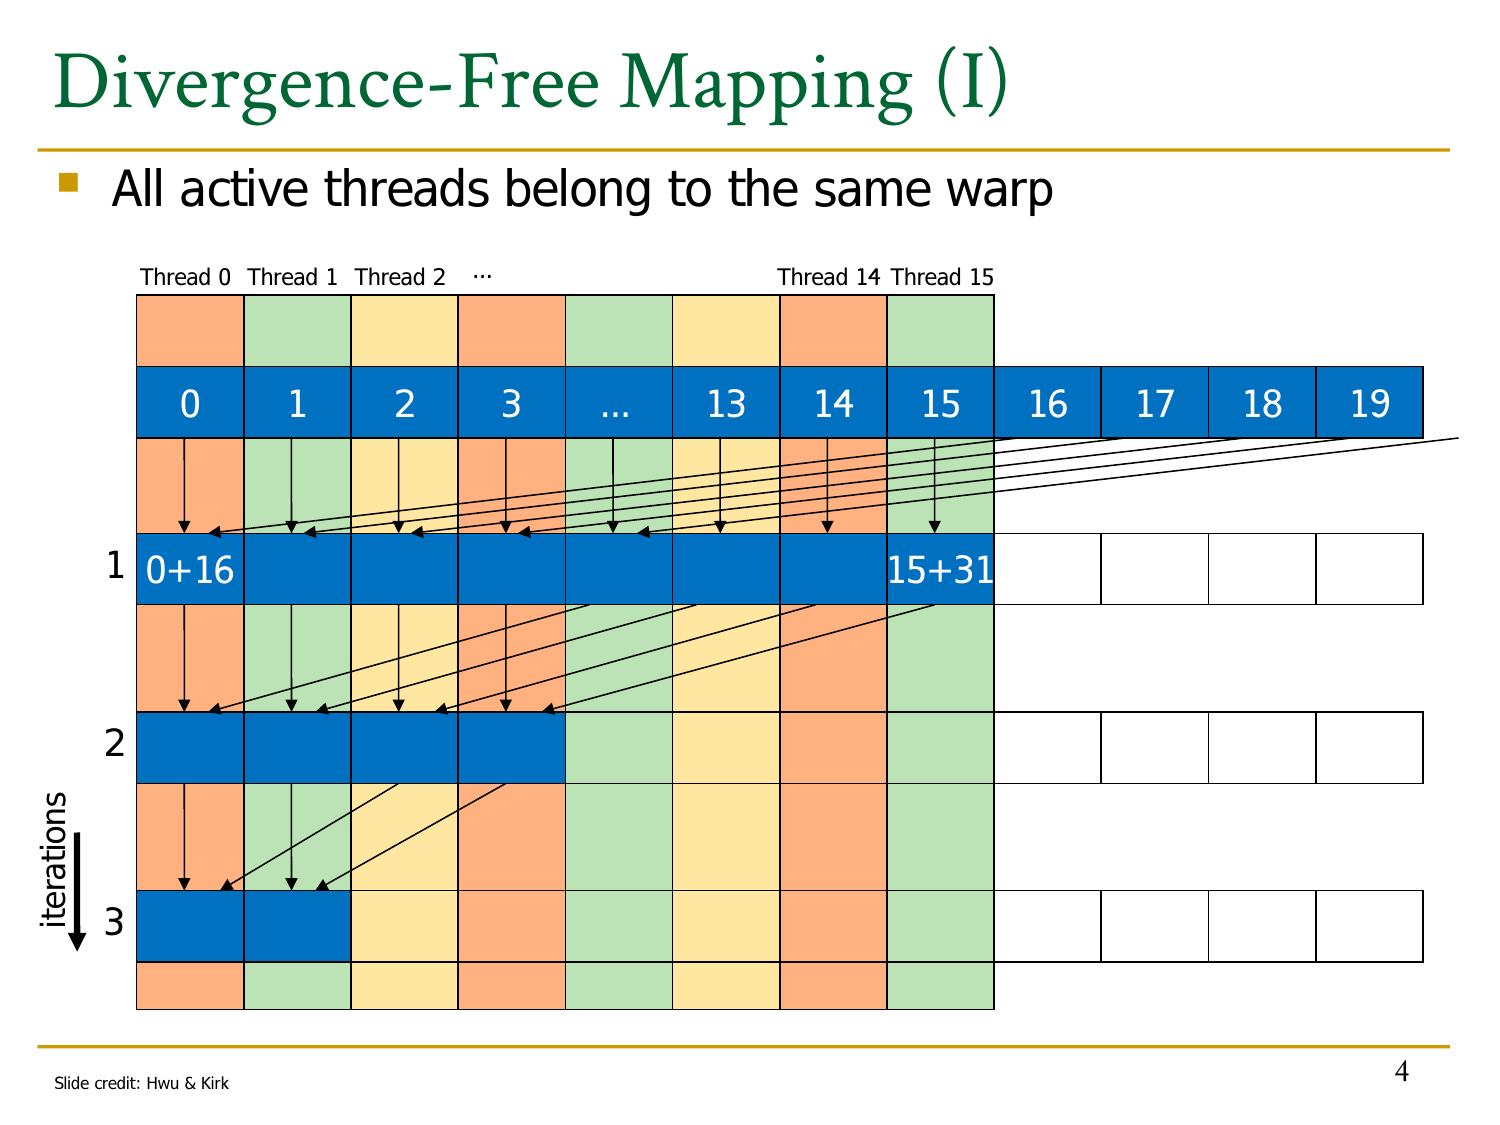

# Divergence-Free Mapping (I)
All active threads belong to the same warp
…
Thread 0
Thread 1
Thread 2
Thread 14
Thread 15

0
1
2
3
…
13
14
15
16
17
18
19

1
0+16

15+31

2

iterations
3

4
Slide credit: Hwu & Kirk